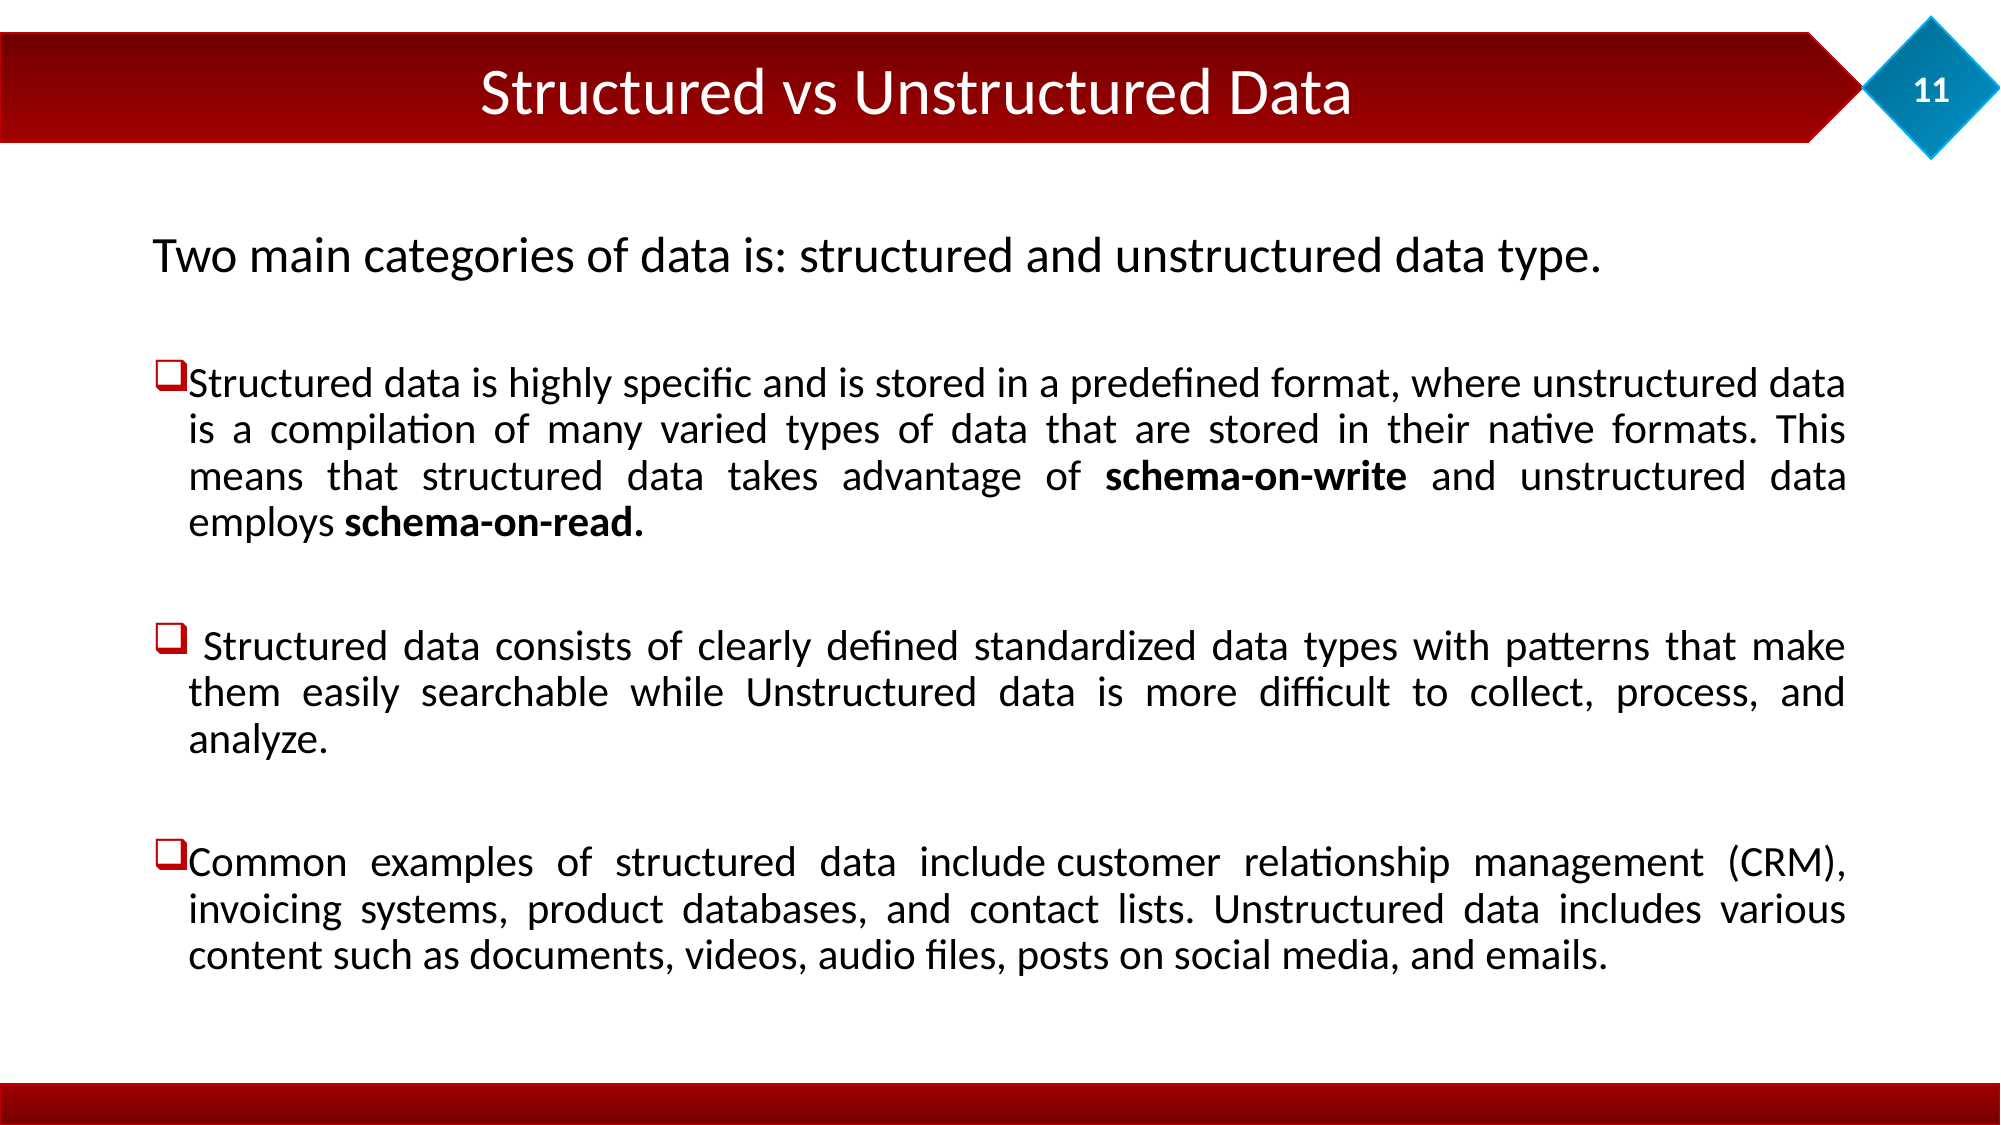

11
Structured vs Unstructured Data
Two main categories of data is: structured and unstructured data type.

Structured data is highly specific and is stored in a predefined format, where unstructured data is a compilation of many varied types of data that are stored in their native formats. This means that structured data takes advantage of schema-on-write and unstructured data employs schema-on-read.

 Structured data consists of clearly defined standardized data types with patterns that make them easily searchable while Unstructured data is more difficult to collect, process, and analyze.

Common examples of structured data include customer relationship management (CRM), invoicing systems, product databases, and contact lists. Unstructured data includes various content such as documents, videos, audio files, posts on social media, and emails.